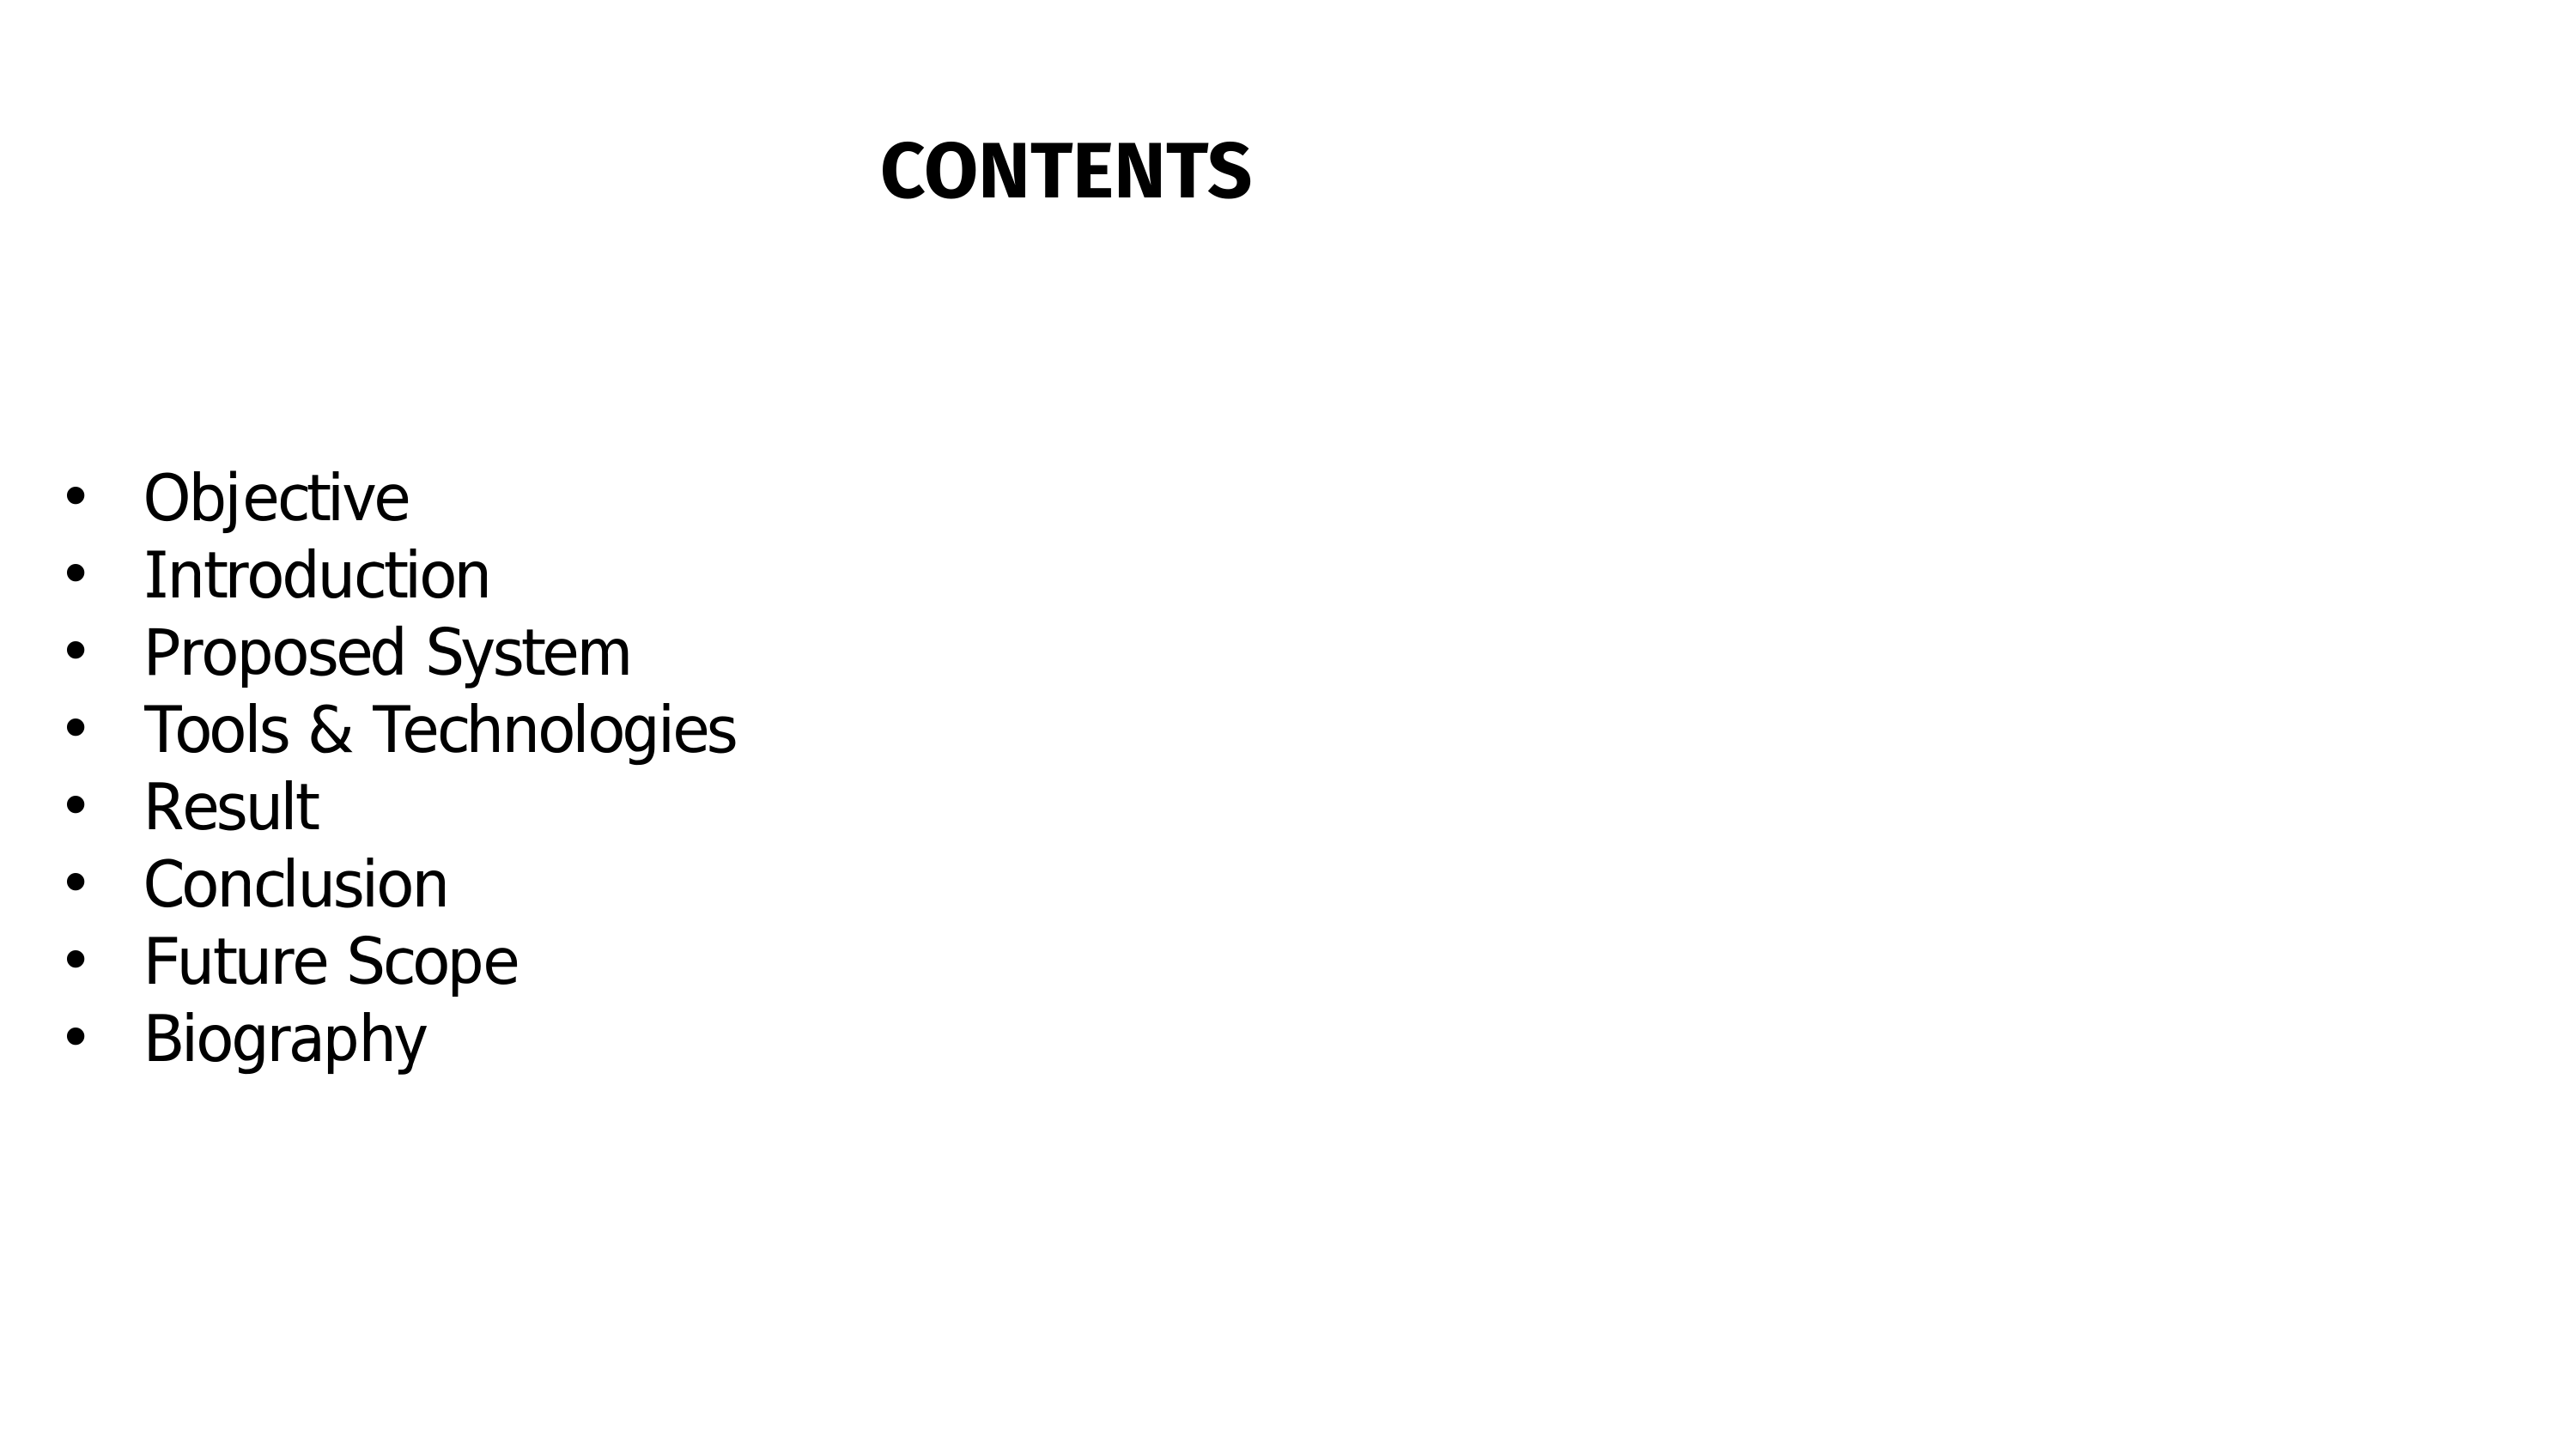

# CONTENTS
Objective
Introduction
Proposed System
Tools & Technologies
Result
Conclusion
Future Scope
Biography